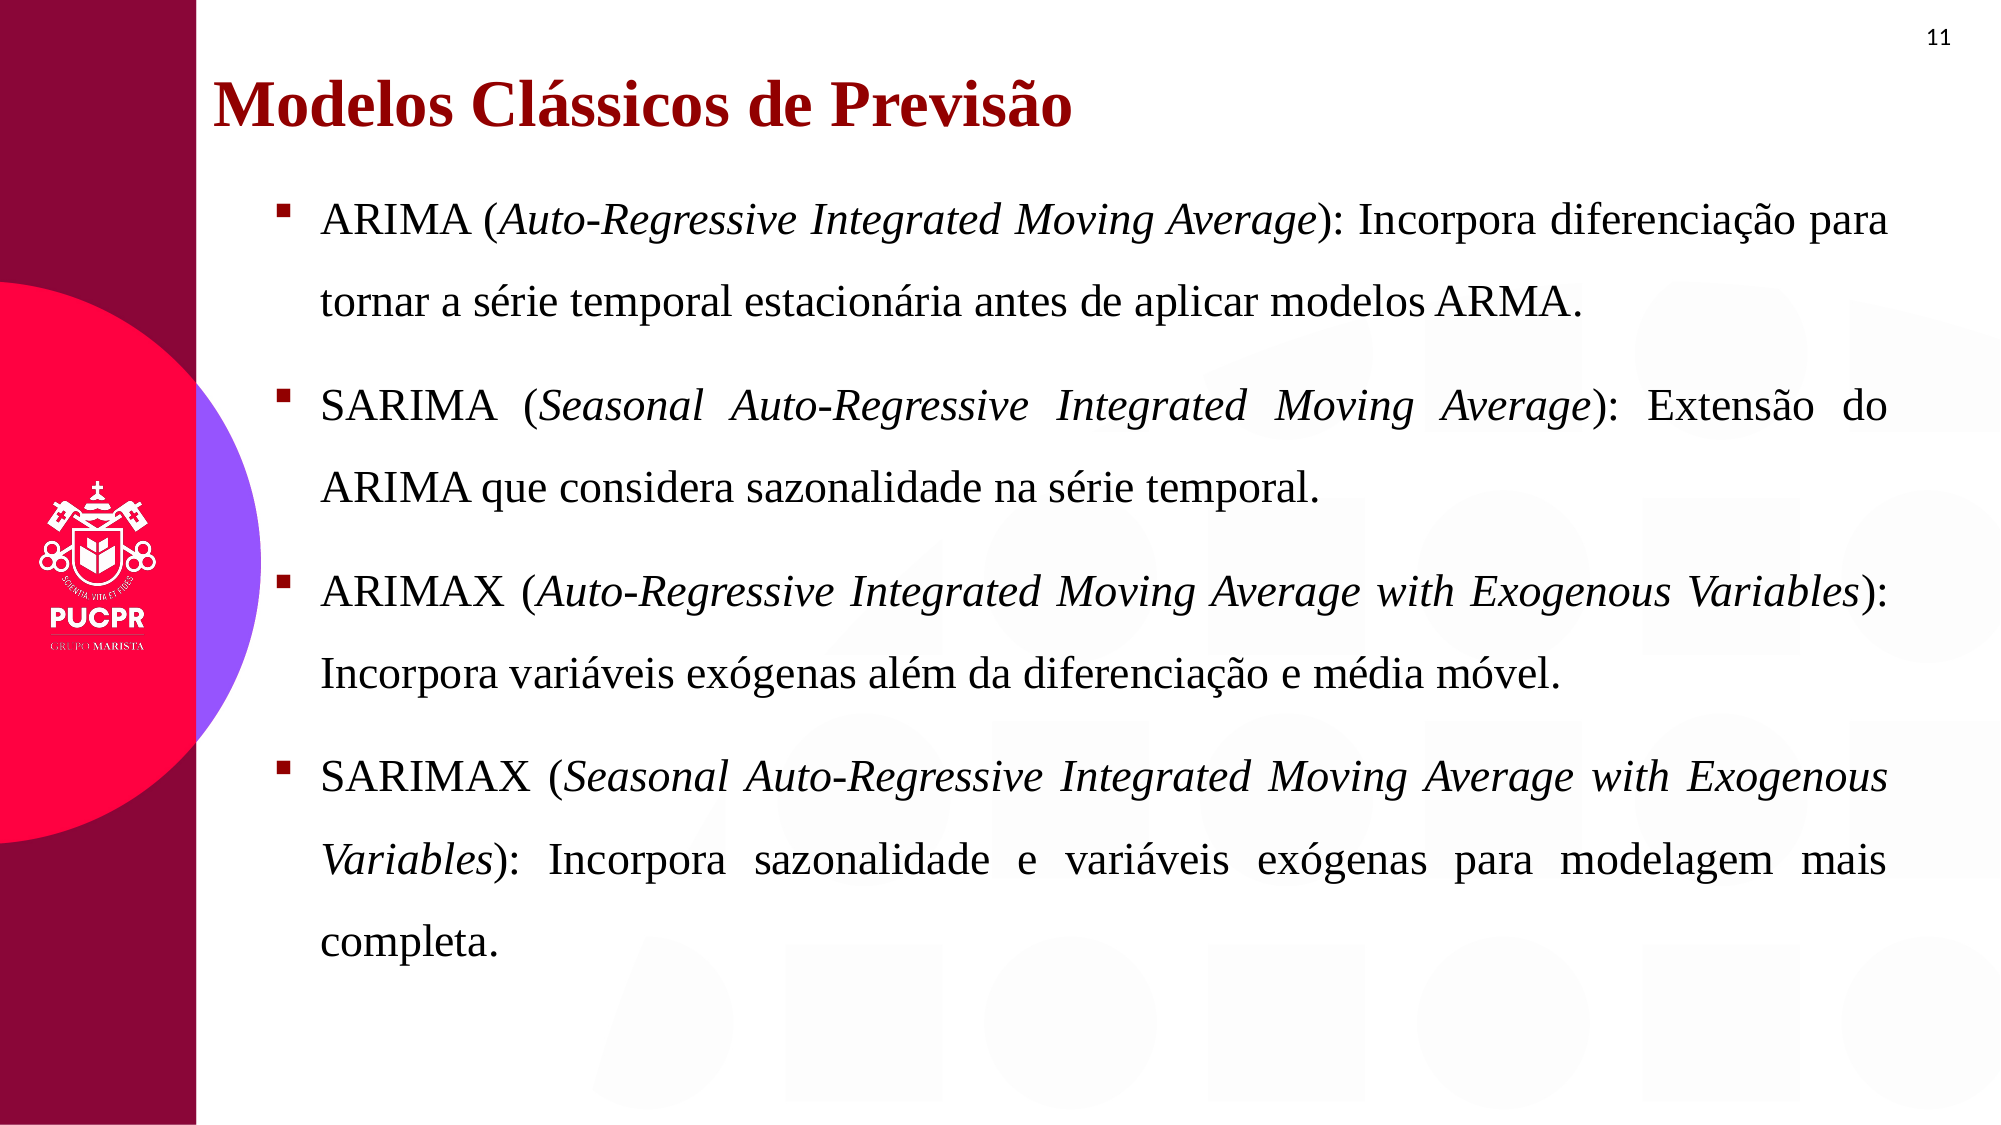

11
Modelos Clássicos de Previsão
ARIMA (Auto-Regressive Integrated Moving Average): Incorpora diferenciação para tornar a série temporal estacionária antes de aplicar modelos ARMA.
SARIMA (Seasonal Auto-Regressive Integrated Moving Average): Extensão do ARIMA que considera sazonalidade na série temporal.
ARIMAX (Auto-Regressive Integrated Moving Average with Exogenous Variables): Incorpora variáveis exógenas além da diferenciação e média móvel.
SARIMAX (Seasonal Auto-Regressive Integrated Moving Average with Exogenous Variables): Incorpora sazonalidade e variáveis exógenas para modelagem mais completa.